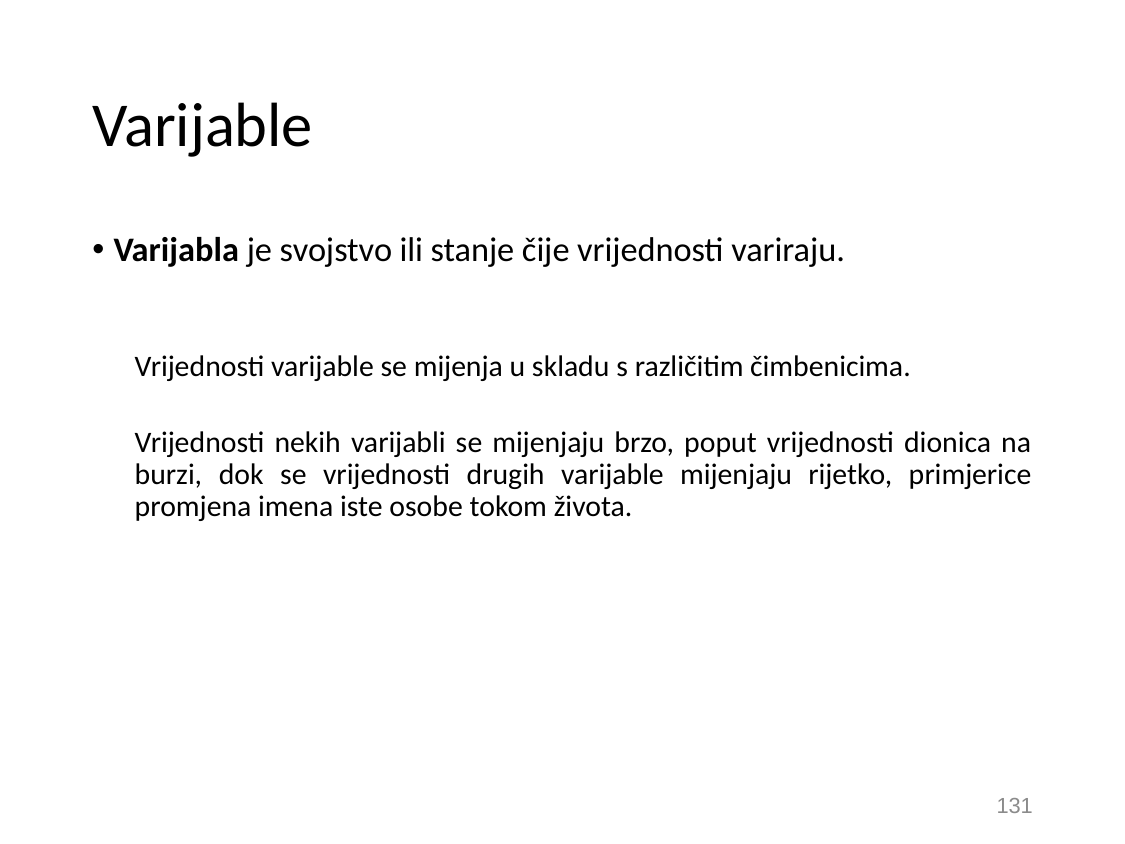

# Varijable
Varijabla je svojstvo ili stanje čije vrijednosti variraju.

Vrijednosti varijable se mijenja u skladu s različitim čimbenicima.

Vrijednosti nekih varijabli se mijenjaju brzo, poput vrijednosti dionica na burzi, dok se vrijednosti drugih varijable mijenjaju rijetko, primjerice promjena imena iste osobe tokom života.
131